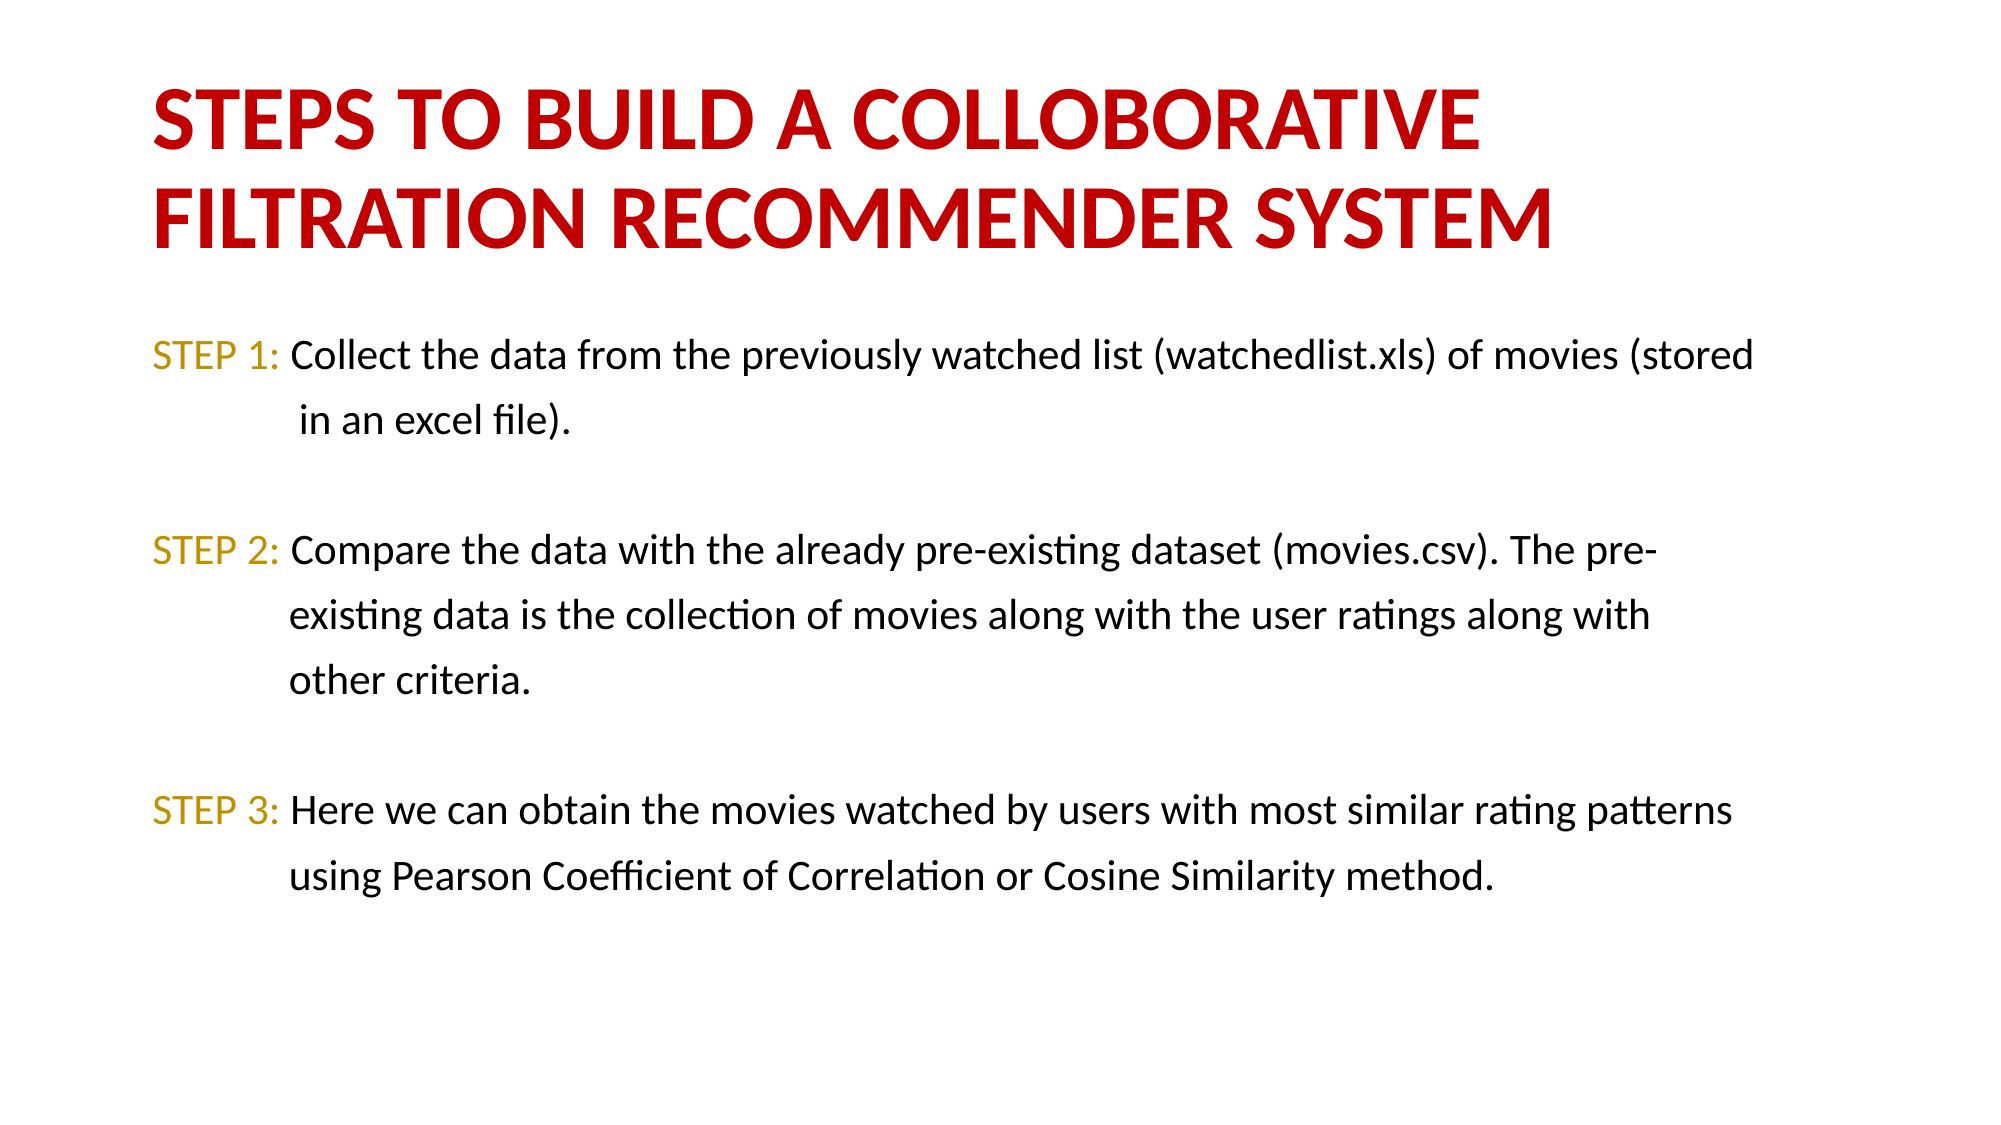

# STEPS TO BUILD A COLLOBORATIVE FILTRATION RECOMMENDER SYSTEM
STEP 1: Collect the data from the previously watched list (watchedlist.xls) of movies (stored
               in an excel file).

STEP 2: Compare the data with the already pre-existing dataset (movies.csv). The pre-
              existing data is the collection of movies along with the user ratings along with
              other criteria.

STEP 3: Here we can obtain the movies watched by users with most similar rating patterns
              using Pearson Coefficient of Correlation or Cosine Similarity method.